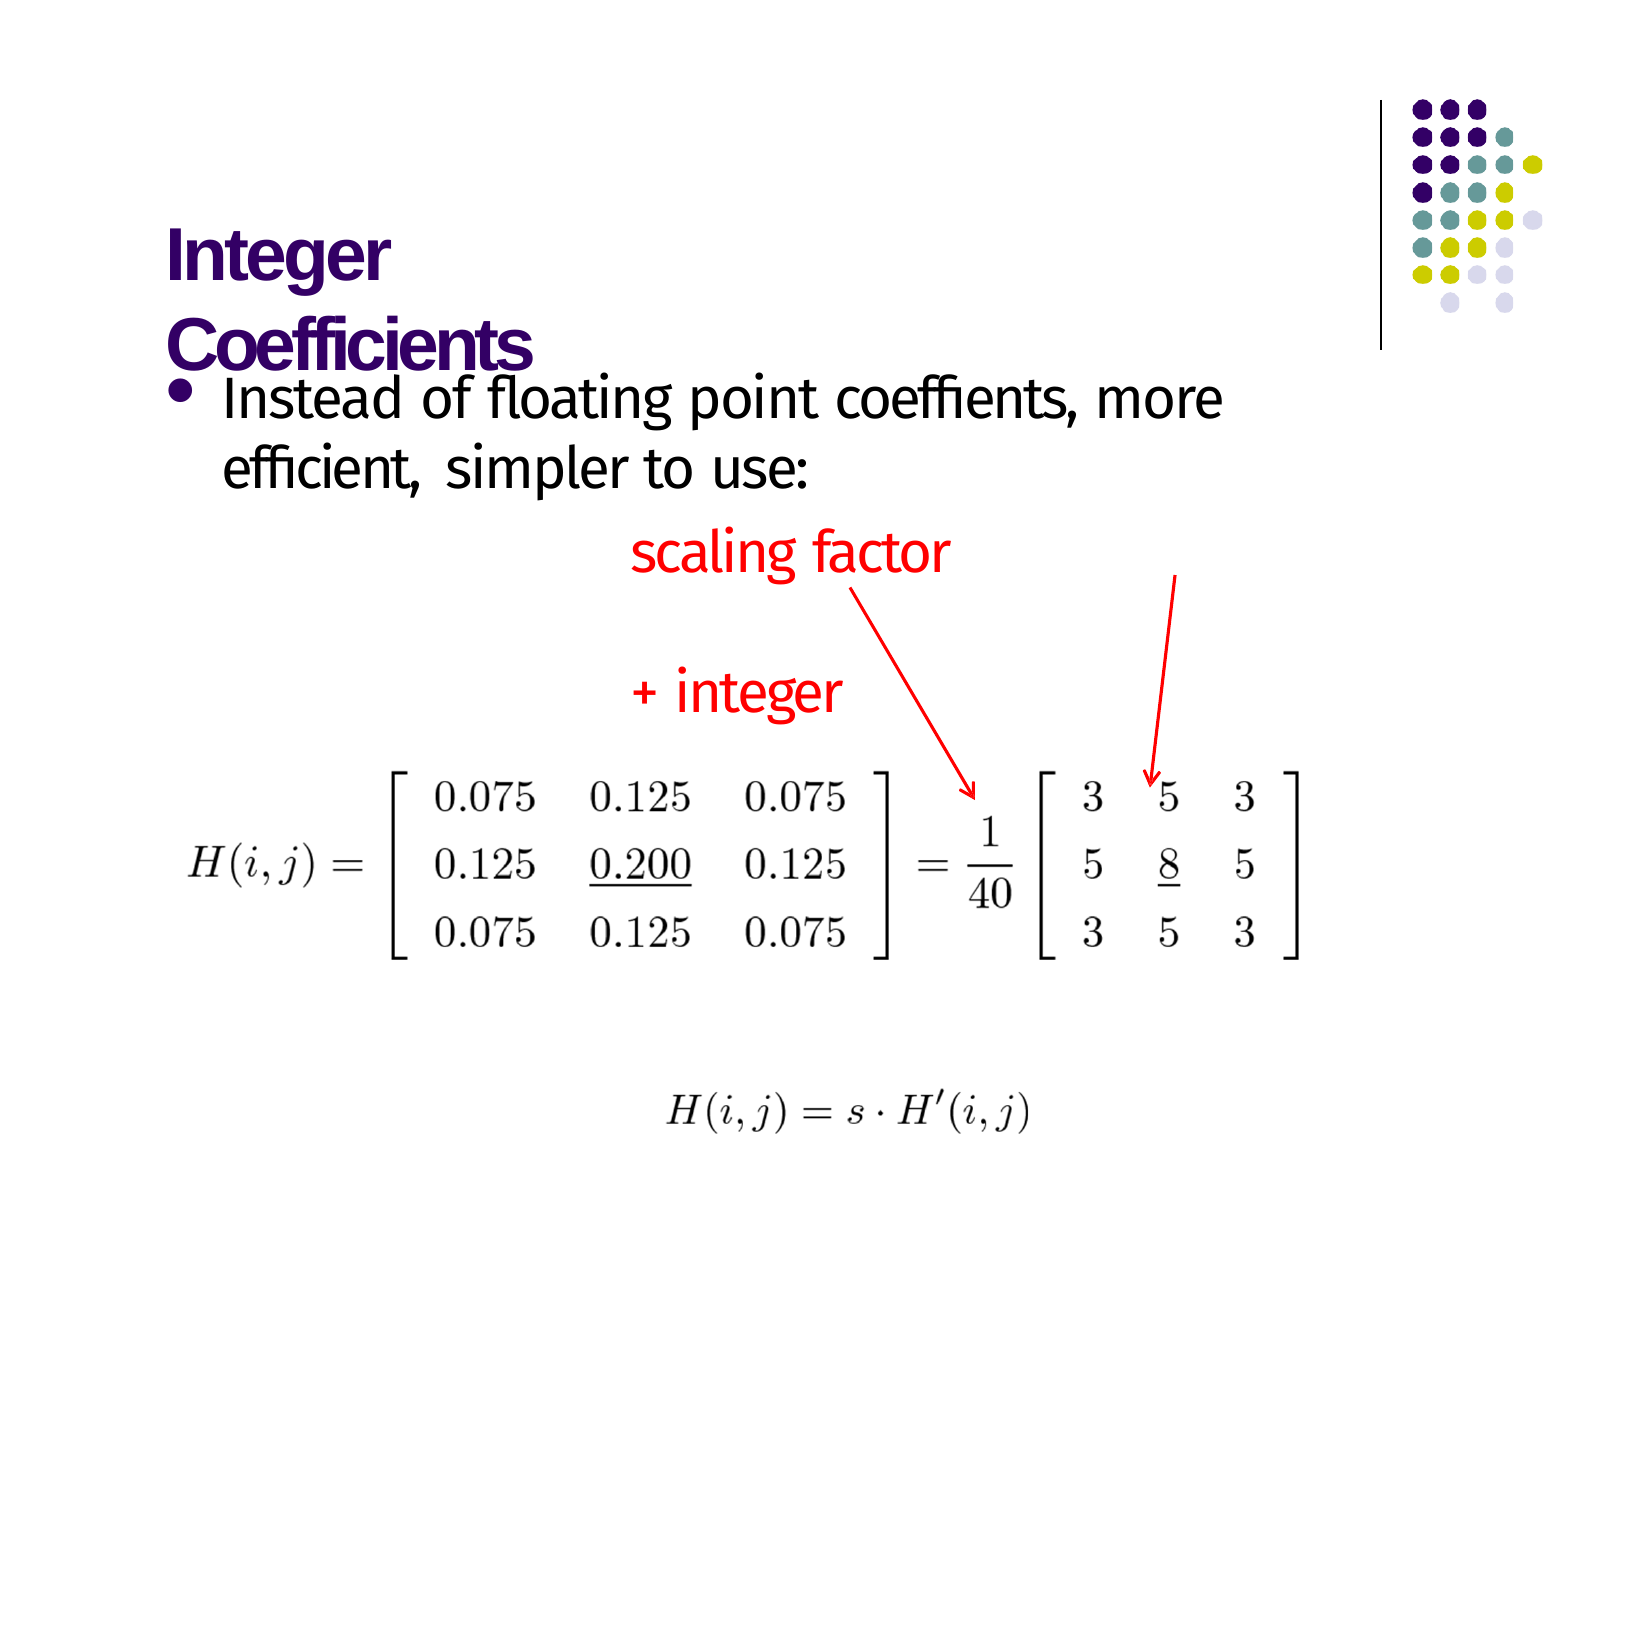

# Integer Coefficients
Instead of floating point coeffients, more efficient,  simpler to use:
scaling factor	+ integer	coefficients